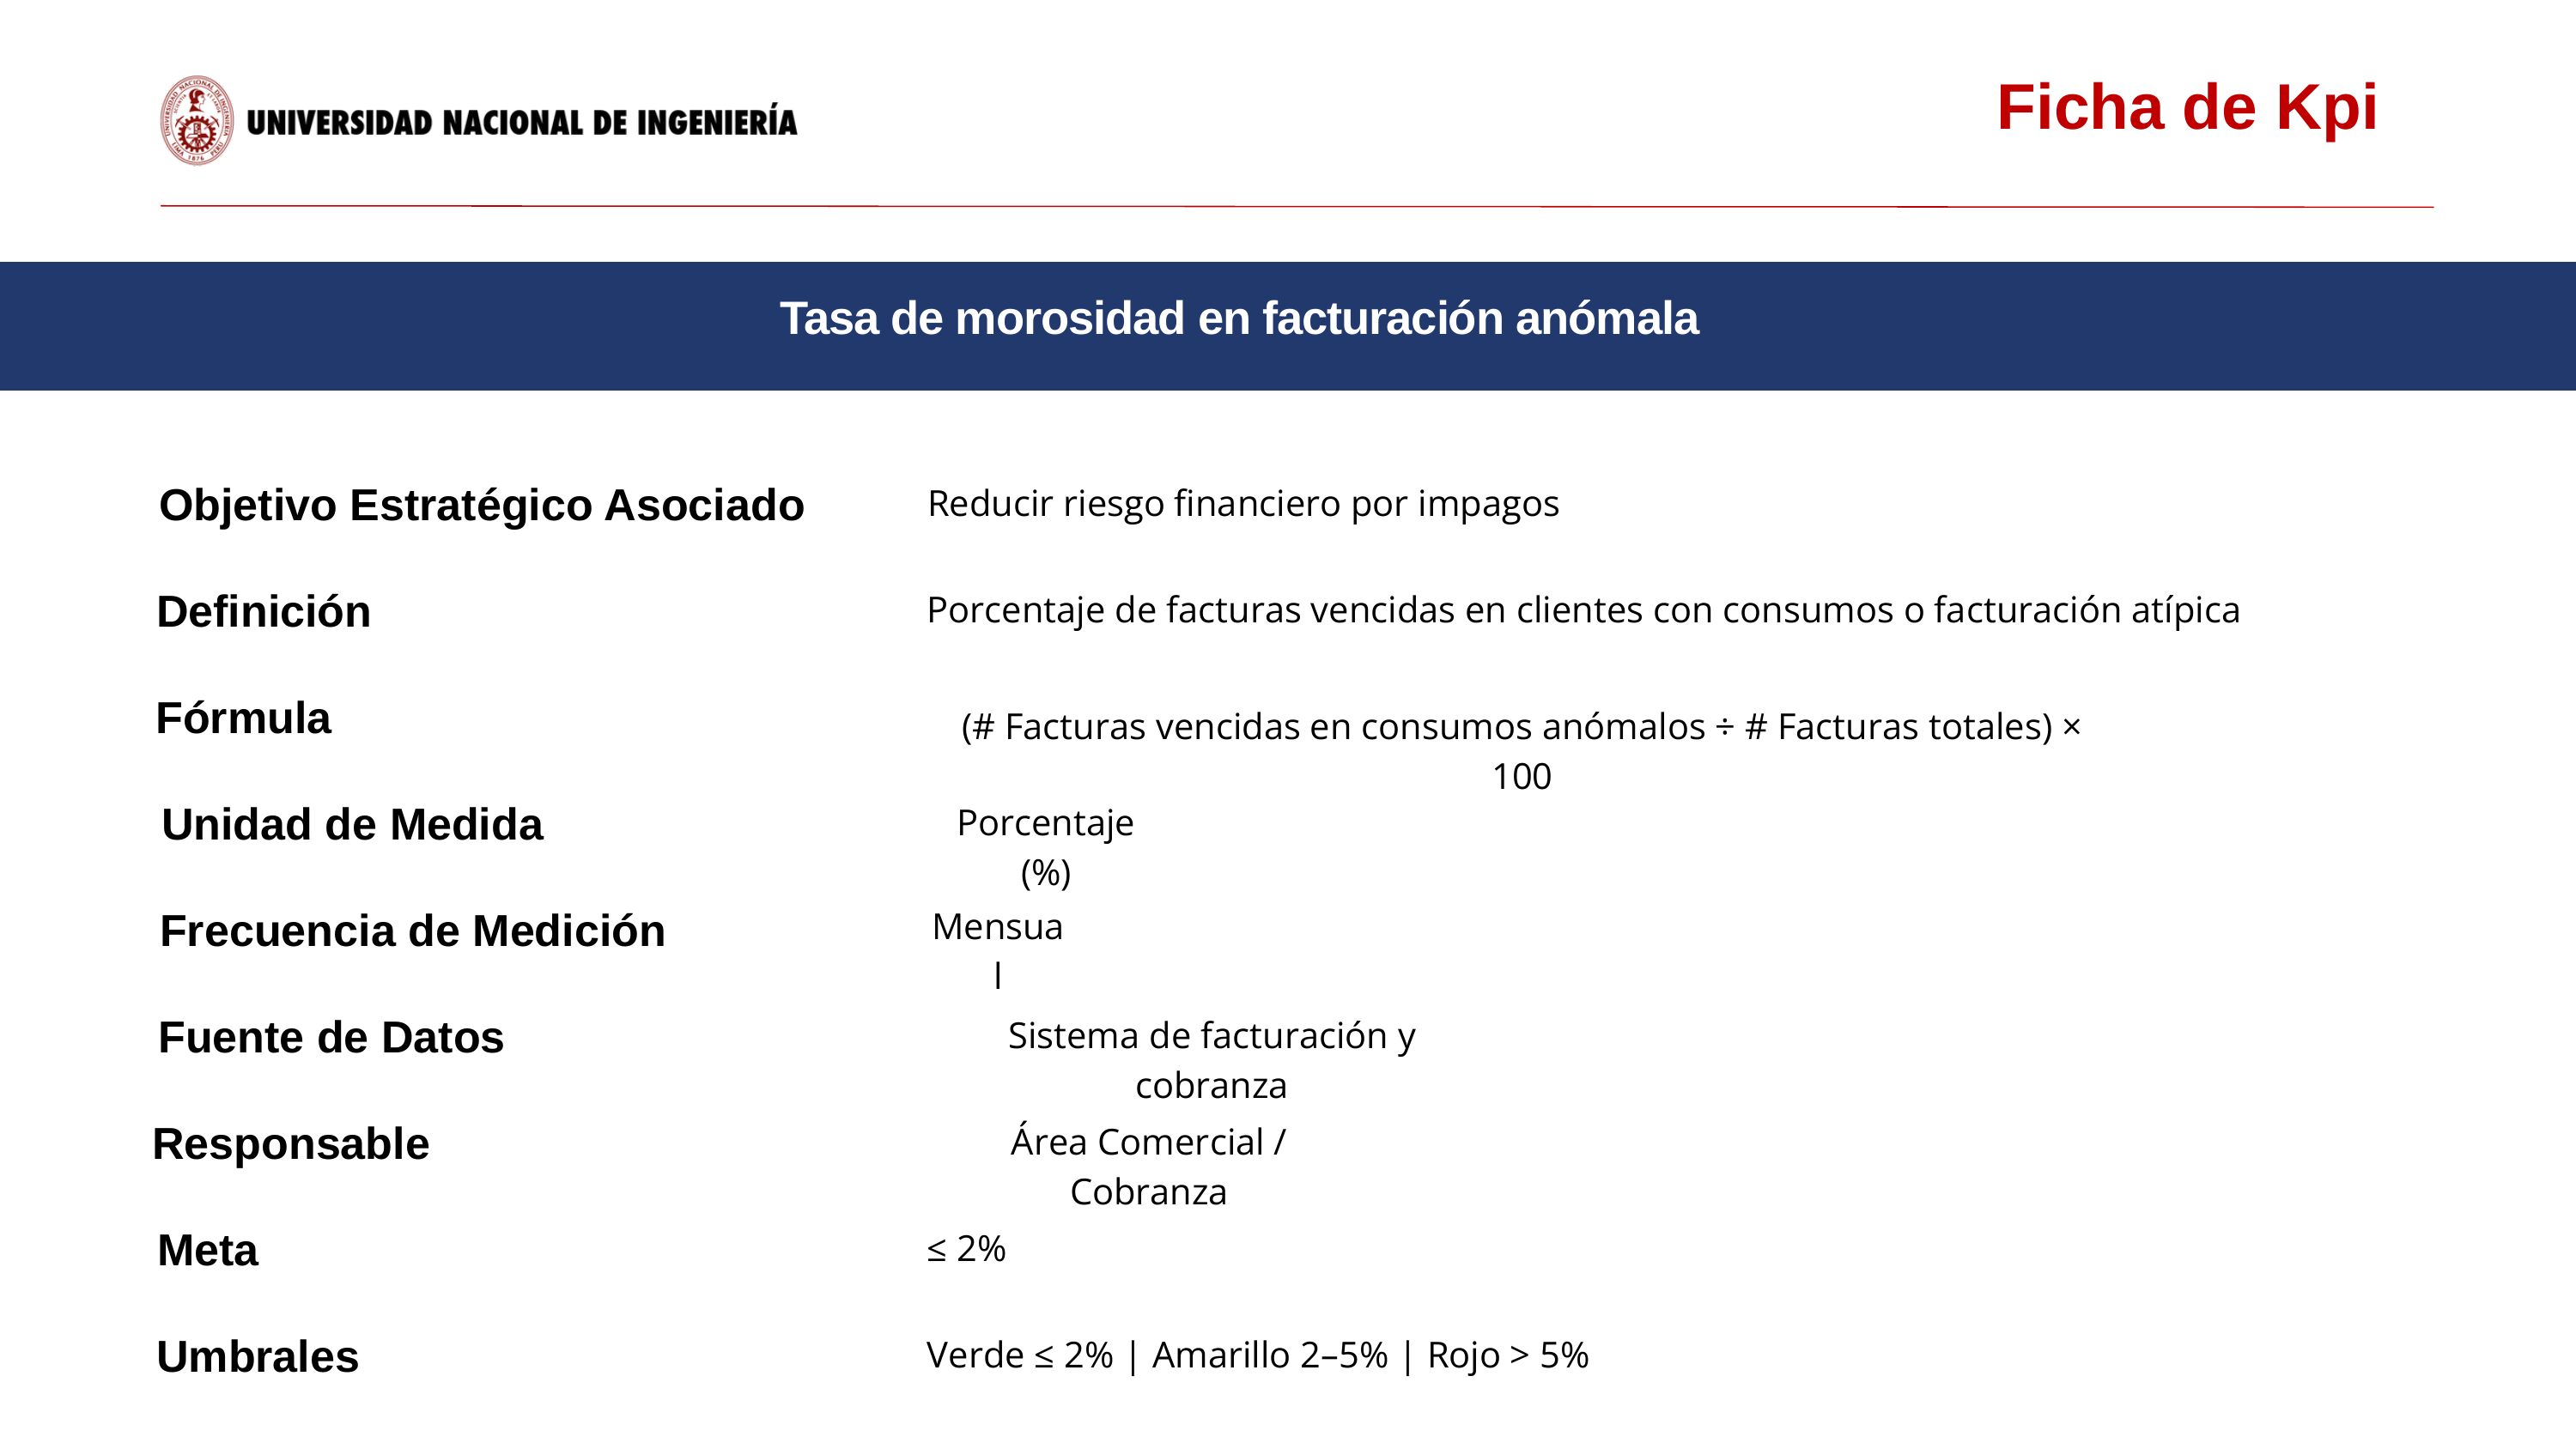

Ficha de Kpi

Tasa de morosidad en facturación anómala
Objetivo Estratégico Asociado
Reducir riesgo financiero por impagos

Definición
Porcentaje de facturas vencidas en clientes con consumos o facturación atípica
Fórmula
(# Facturas vencidas en consumos anómalos ÷ # Facturas totales) × 100
Unidad de Medida
Porcentaje (%)
Frecuencia de Medición
Mensual
Fuente de Datos
Sistema de facturación y cobranza
Responsable
Área Comercial / Cobranza
Meta
≤ 2%
Umbrales
Verde ≤ 2% | Amarillo 2–5% | Rojo > 5%